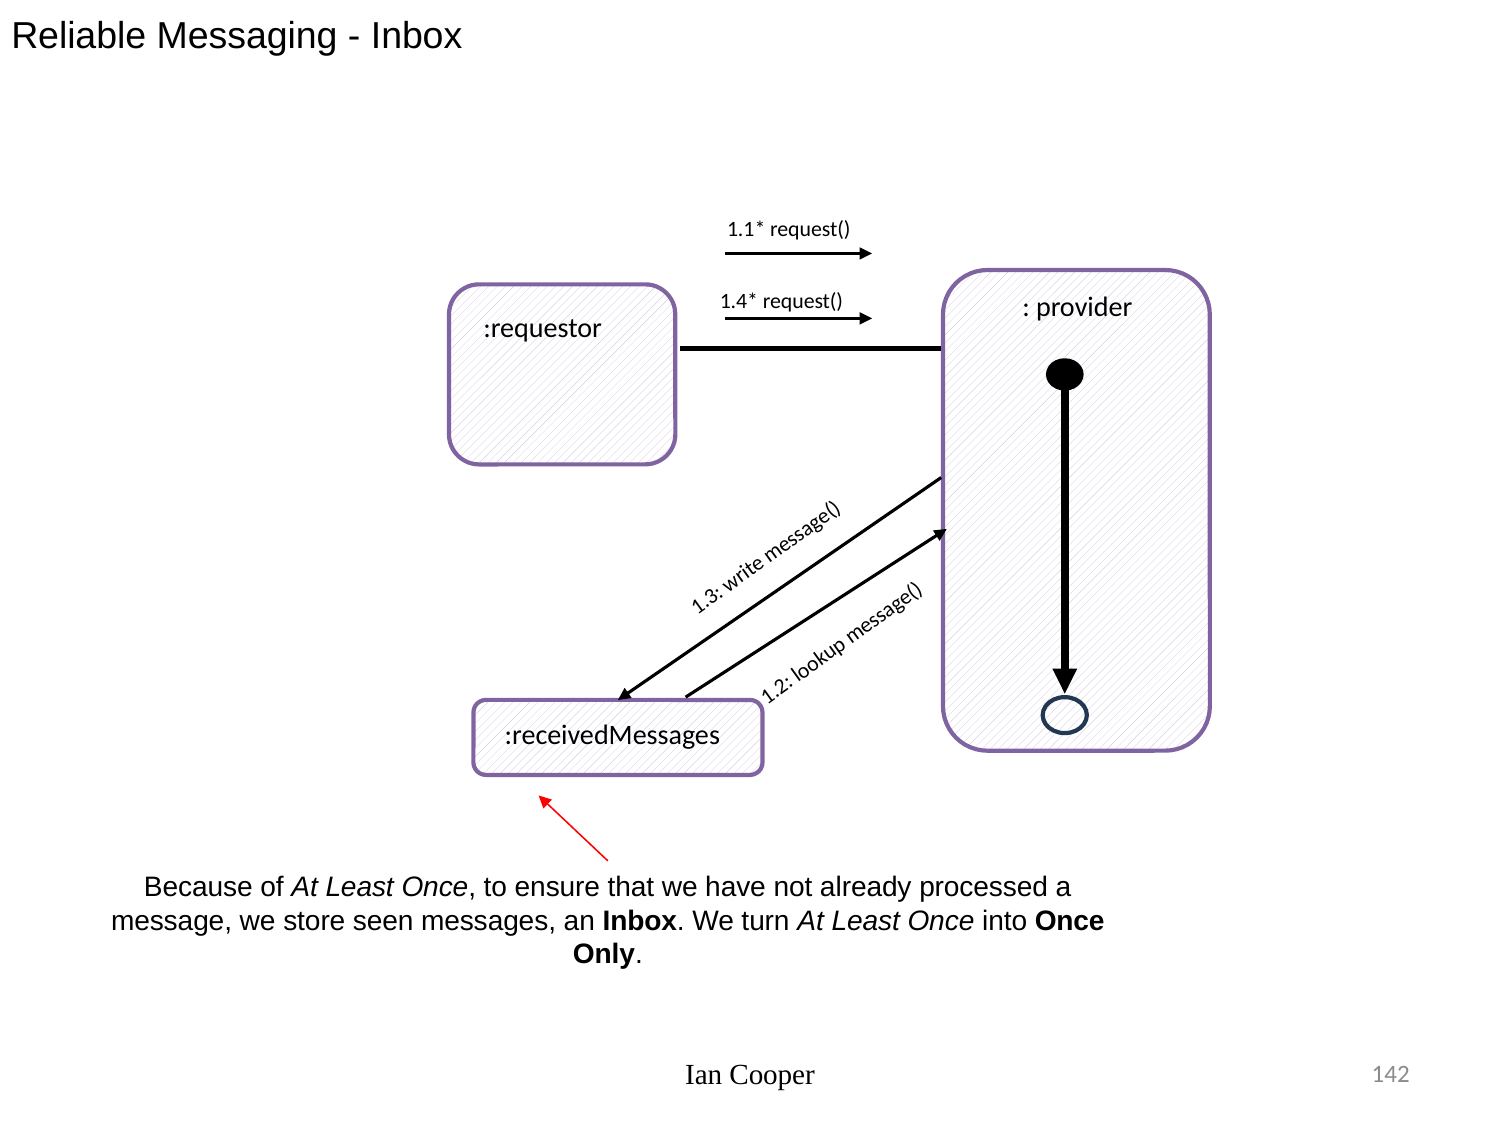

Reliable Messaging - Inbox
1.1* request()

1.4* request()
: provider

:requestor

1.3: write message()
1.2: lookup message()

:receivedMessages
Because of At Least Once, to ensure that we have not already processed a message, we store seen messages, an Inbox. We turn At Least Once into Once Only.

Ian Cooper
142